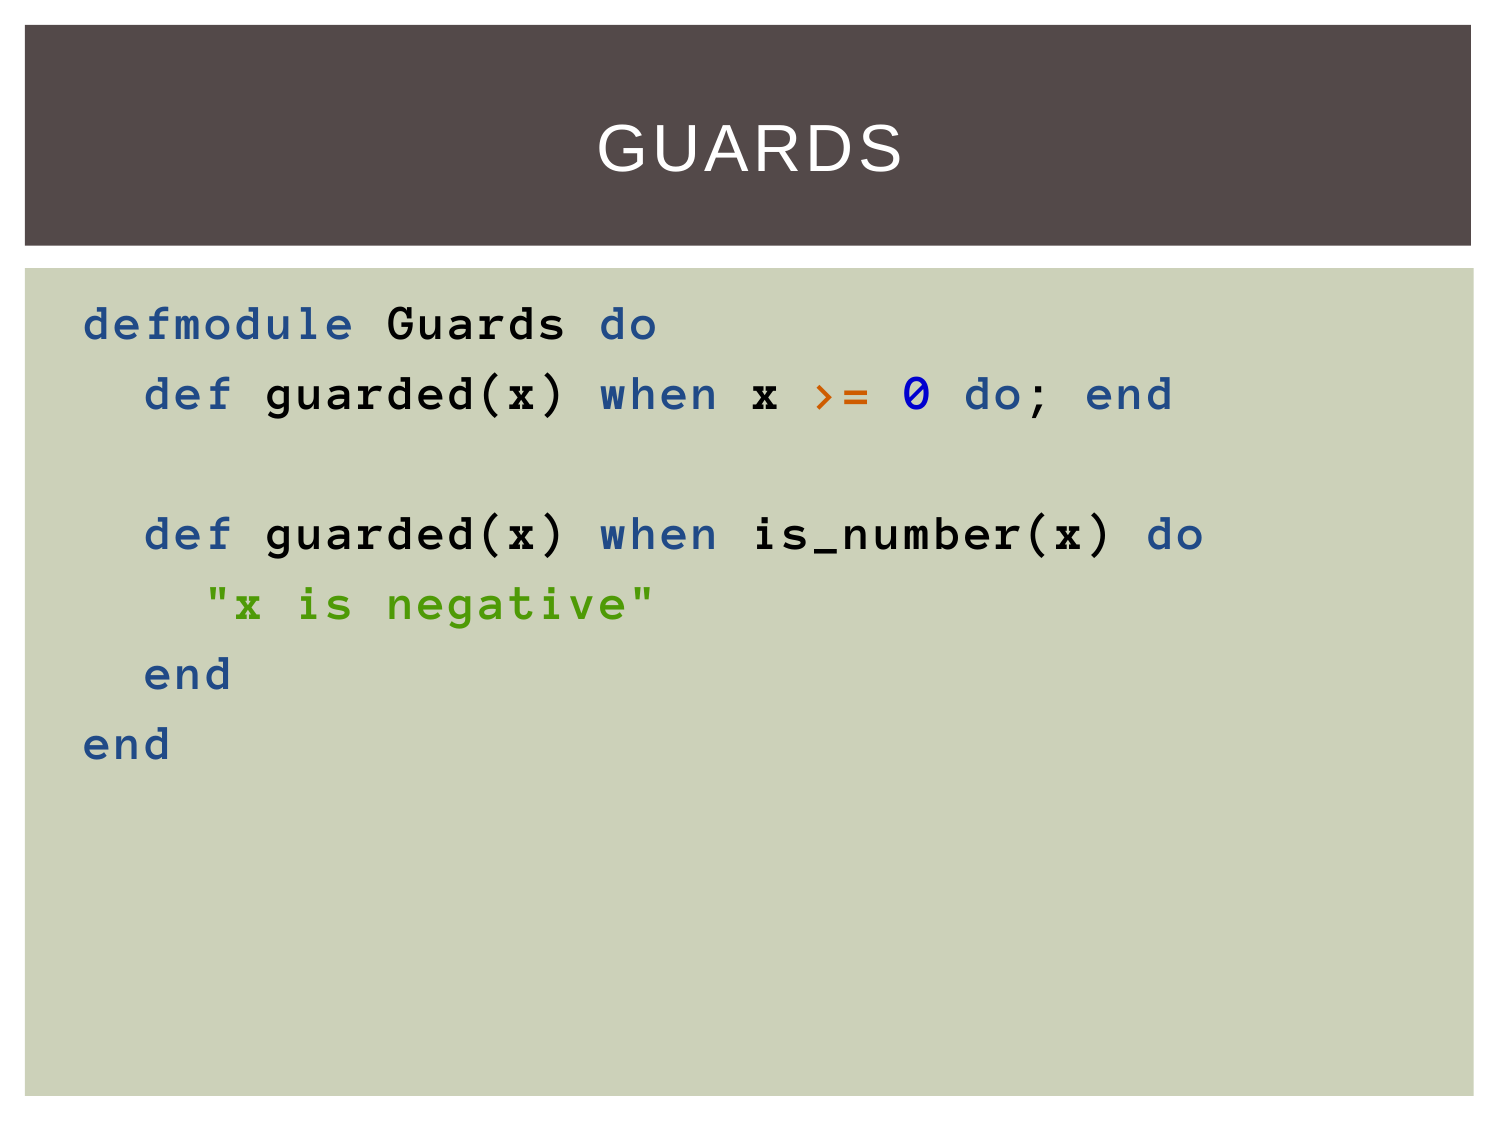

# GUARDS
defmodule Guards do
  def guarded(x) when x >= 0 do; end

  def guarded(x) when is_number(x) do
    "x is negative"
  end
end